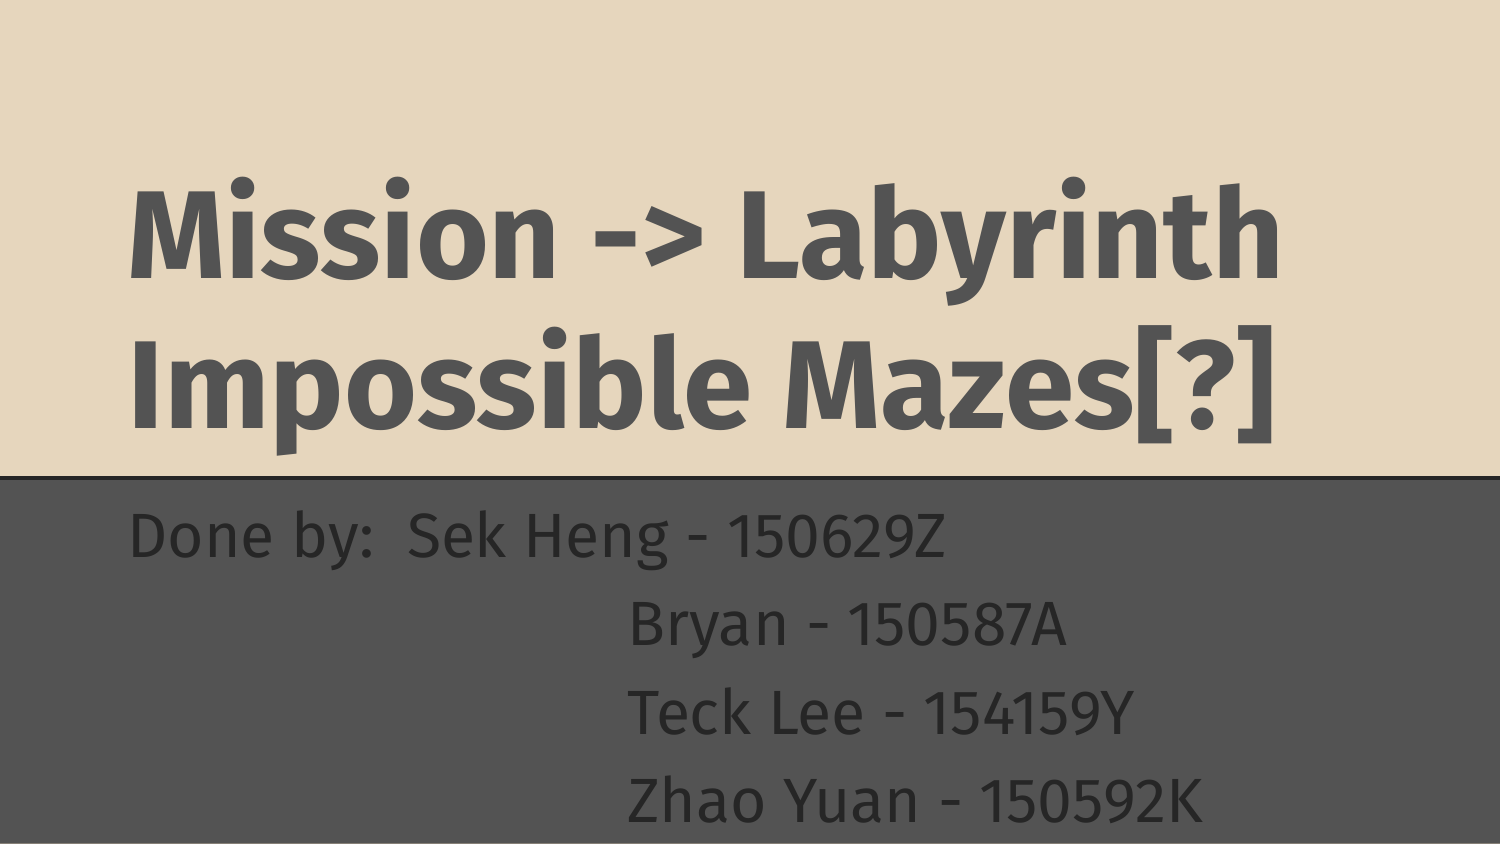

# Mission -> Labyrinth
Impossible Mazes[?]
Done by:  Sek Heng - 150629Z
			   Bryan - 150587A
			   Teck Lee - 154159Y
			   Zhao Yuan - 150592K